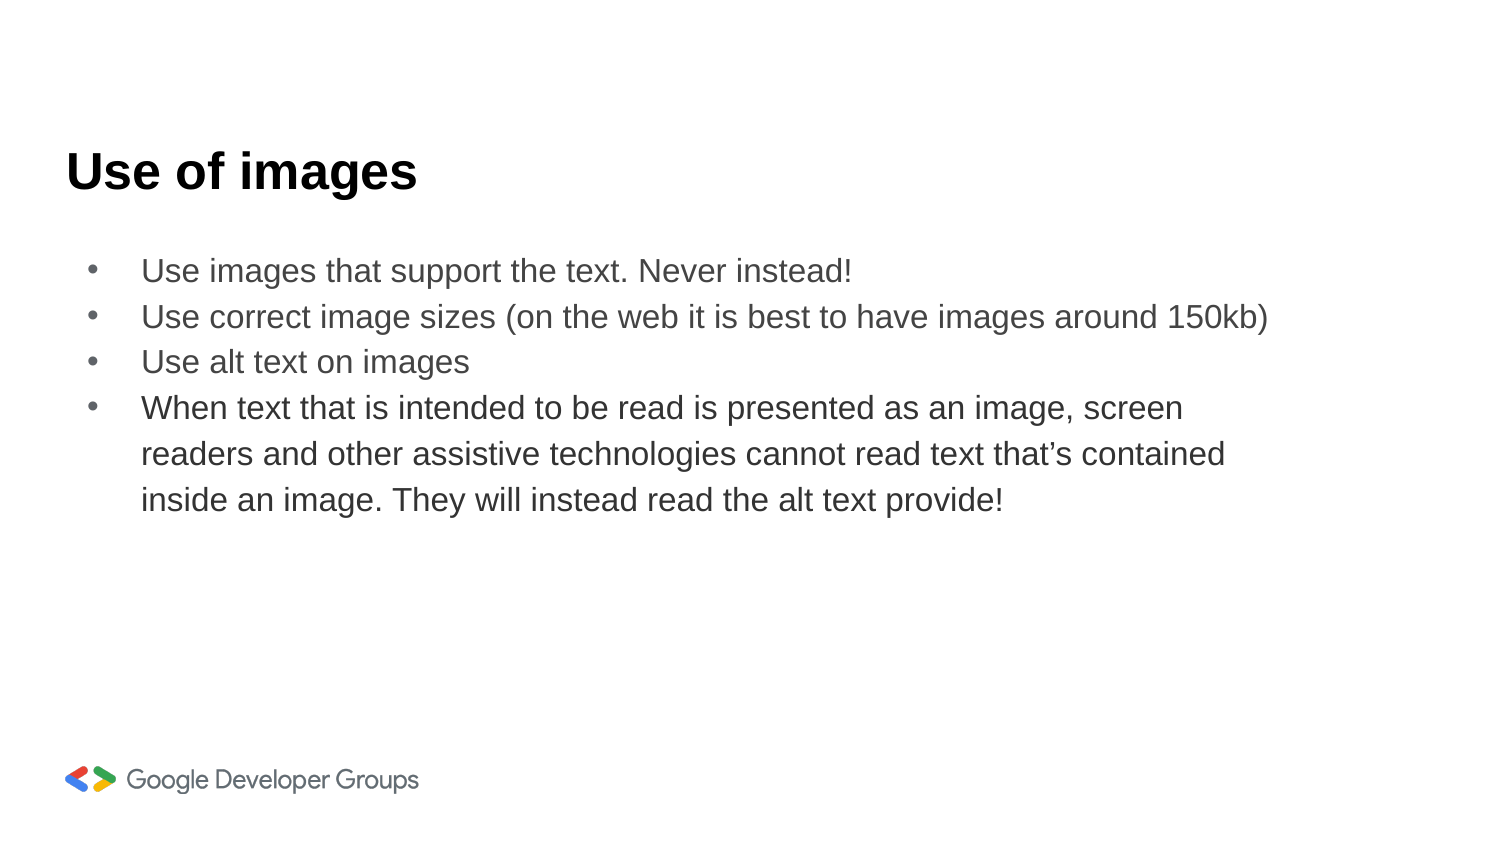

# Use of images
Use images that support the text. Never instead!
Use correct image sizes (on the web it is best to have images around 150kb)
Use alt text on images
When text that is intended to be read is presented as an image, screen readers and other assistive technologies cannot read text that’s contained inside an image. They will instead read the alt text provide!